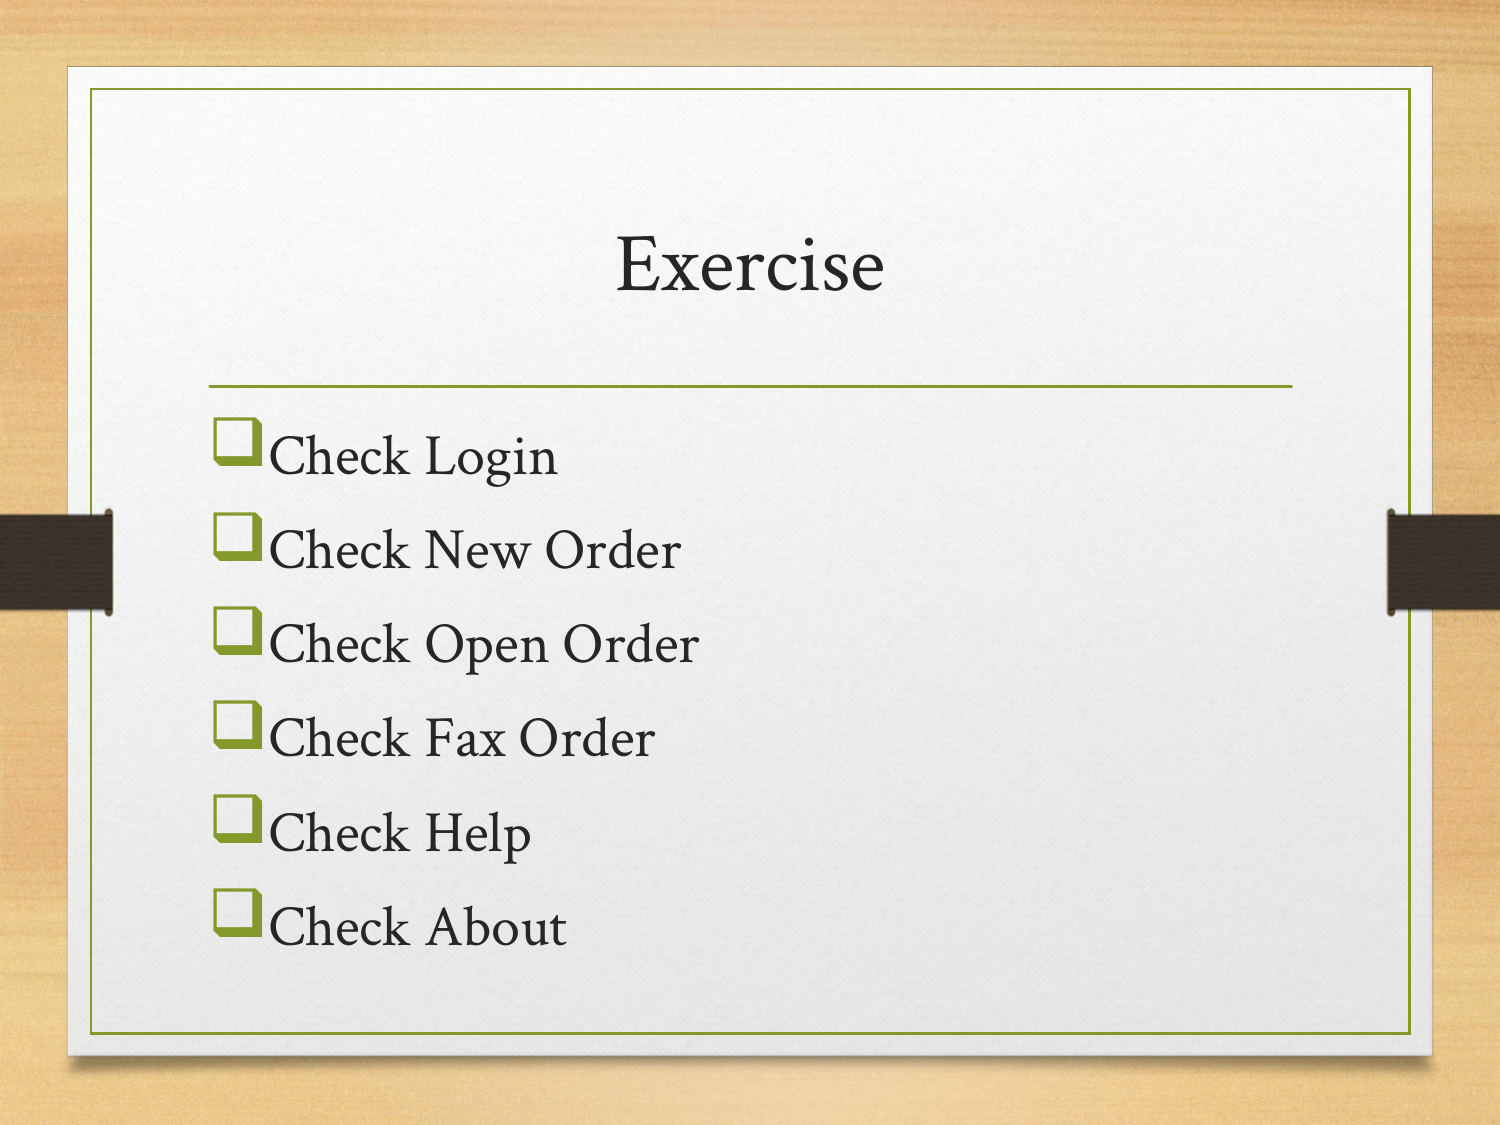

# Exercise
Check Login
Check New Order
Check Open Order
Check Fax Order
Check Help
Check About